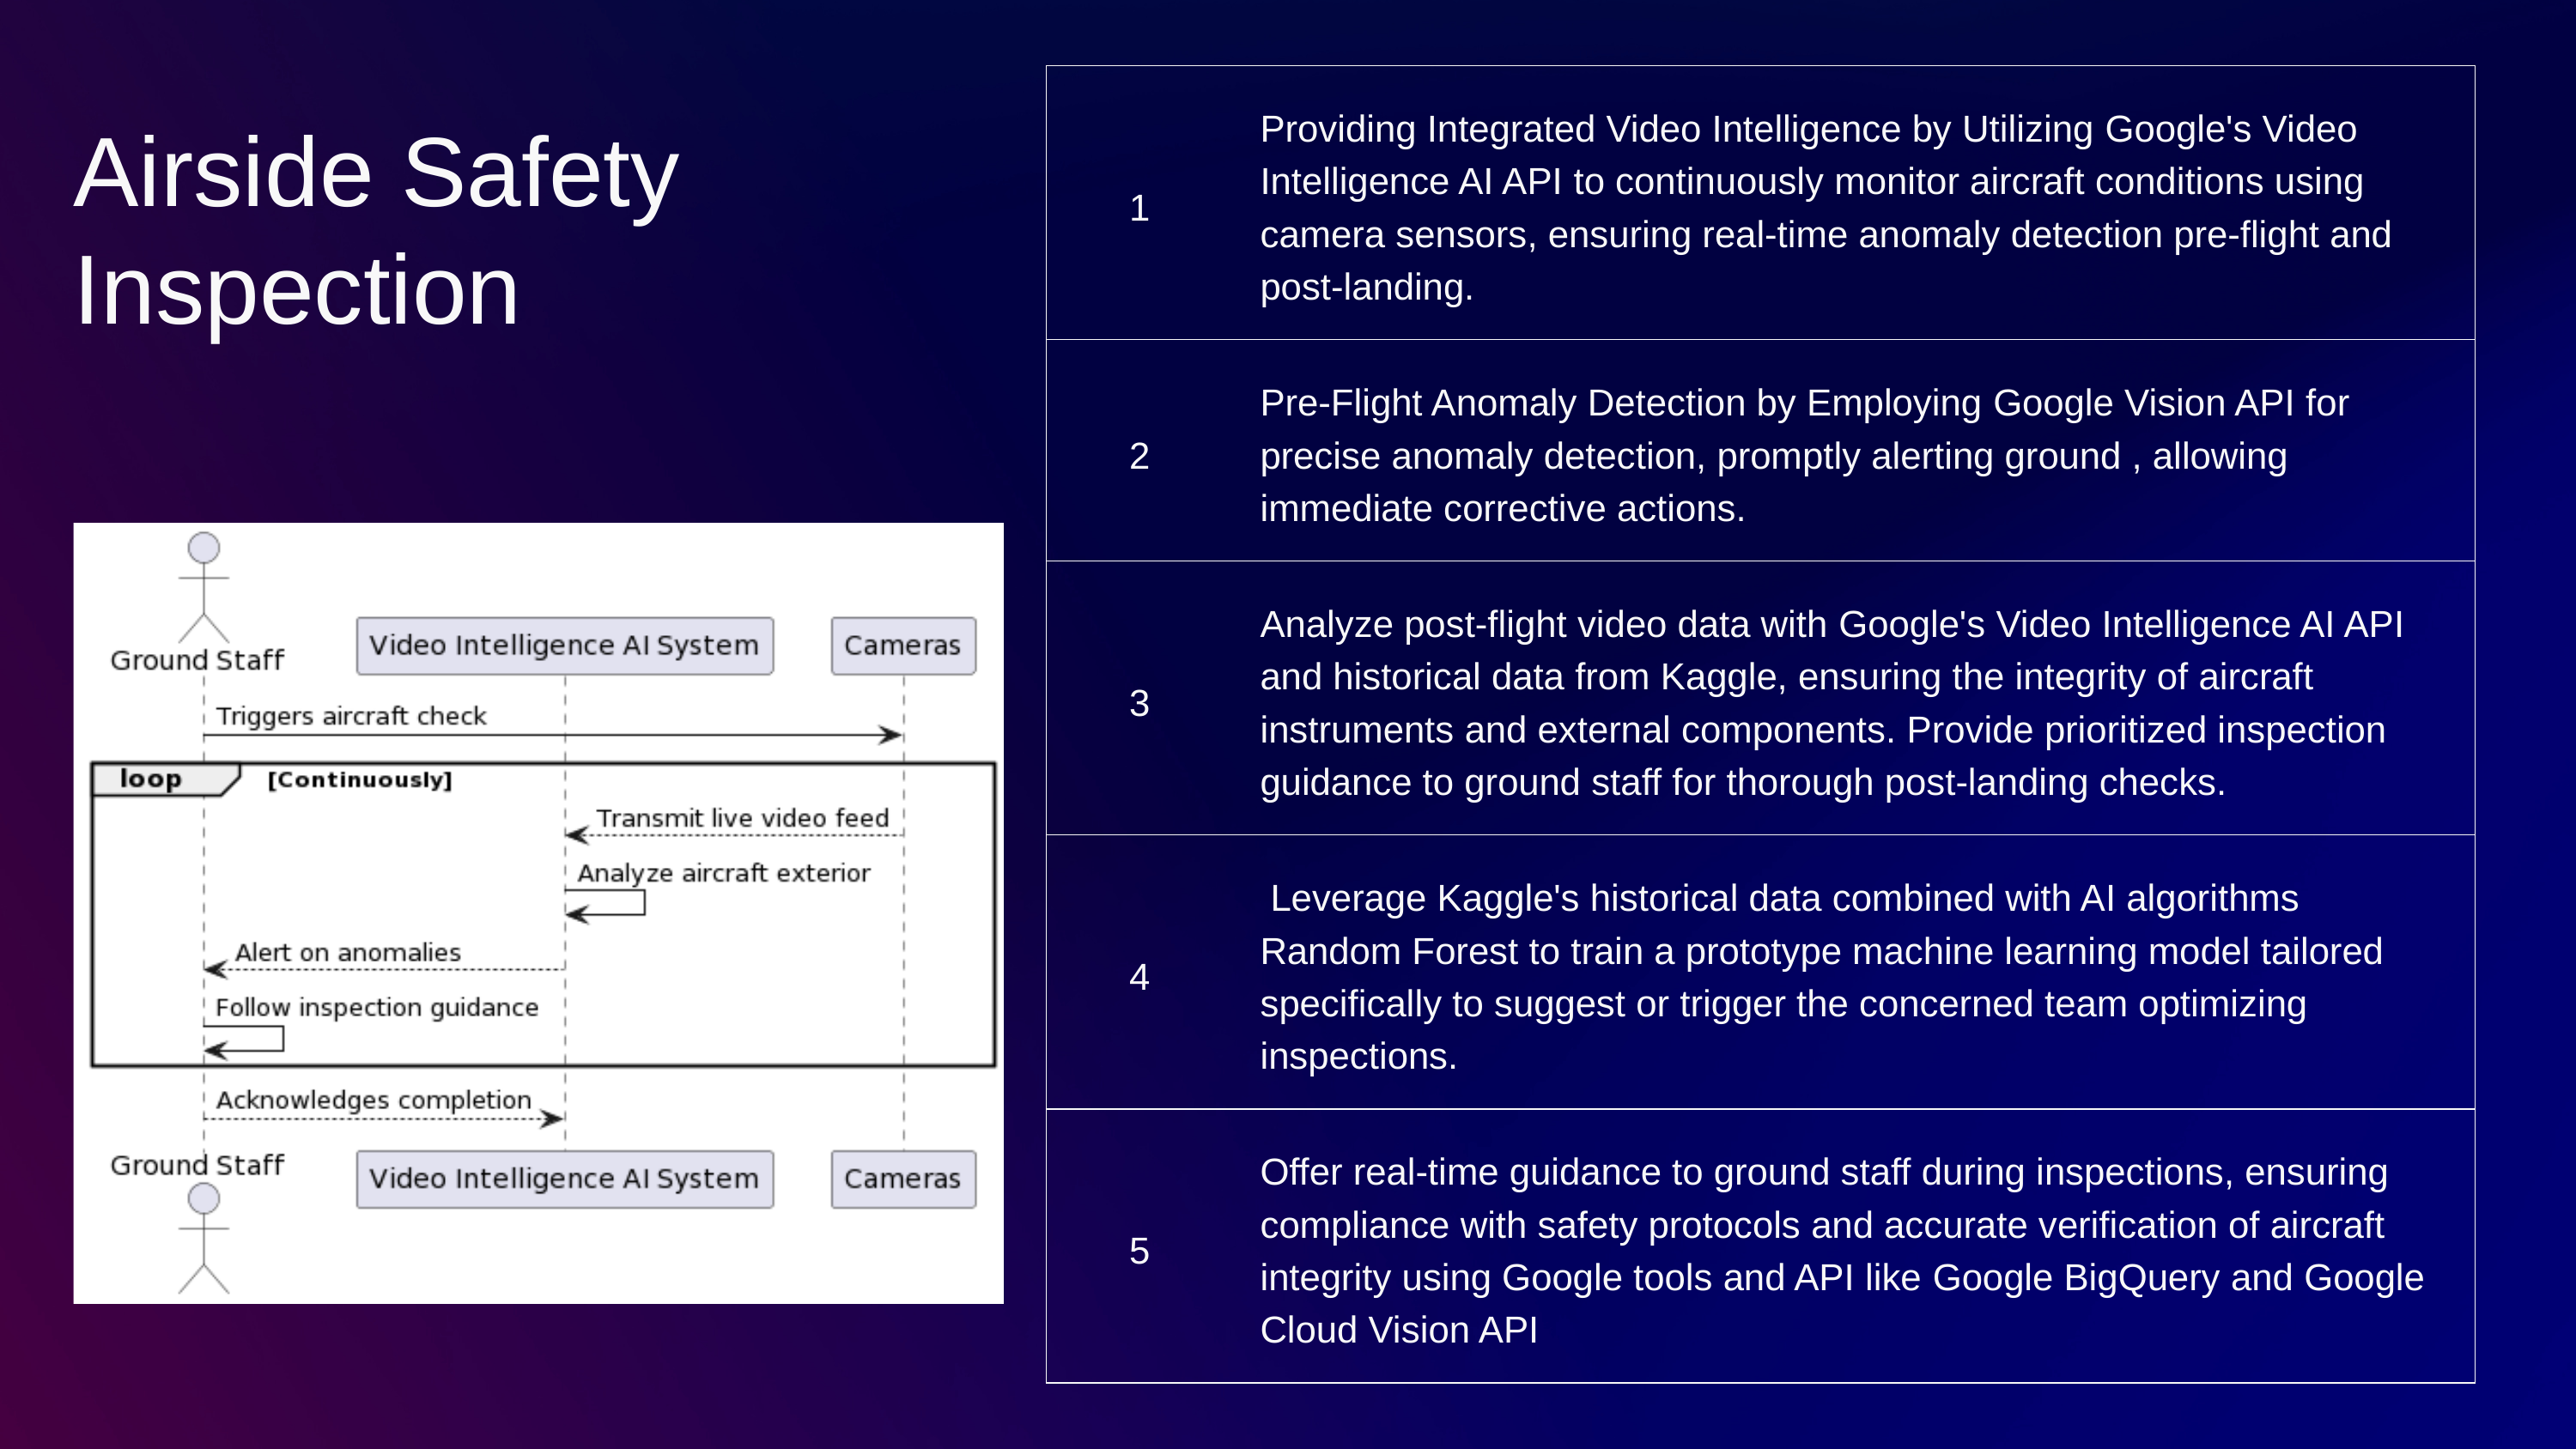

| 1 | Providing Integrated Video Intelligence by Utilizing Google's Video Intelligence AI API to continuously monitor aircraft conditions using camera sensors, ensuring real-time anomaly detection pre-flight and post-landing. |
| --- | --- |
| 2 | Pre-Flight Anomaly Detection by Employing Google Vision API for precise anomaly detection, promptly alerting ground , allowing immediate corrective actions. |
| 3 | Analyze post-flight video data with Google's Video Intelligence AI API and historical data from Kaggle, ensuring the integrity of aircraft instruments and external components. Provide prioritized inspection guidance to ground staff for thorough post-landing checks. |
| 4 | Leverage Kaggle's historical data combined with AI algorithms Random Forest to train a prototype machine learning model tailored specifically to suggest or trigger the concerned team optimizing inspections. |
| 5 | Offer real-time guidance to ground staff during inspections, ensuring compliance with safety protocols and accurate verification of aircraft integrity using Google tools and API like Google BigQuery and Google Cloud Vision API |
Airside Safety Inspection